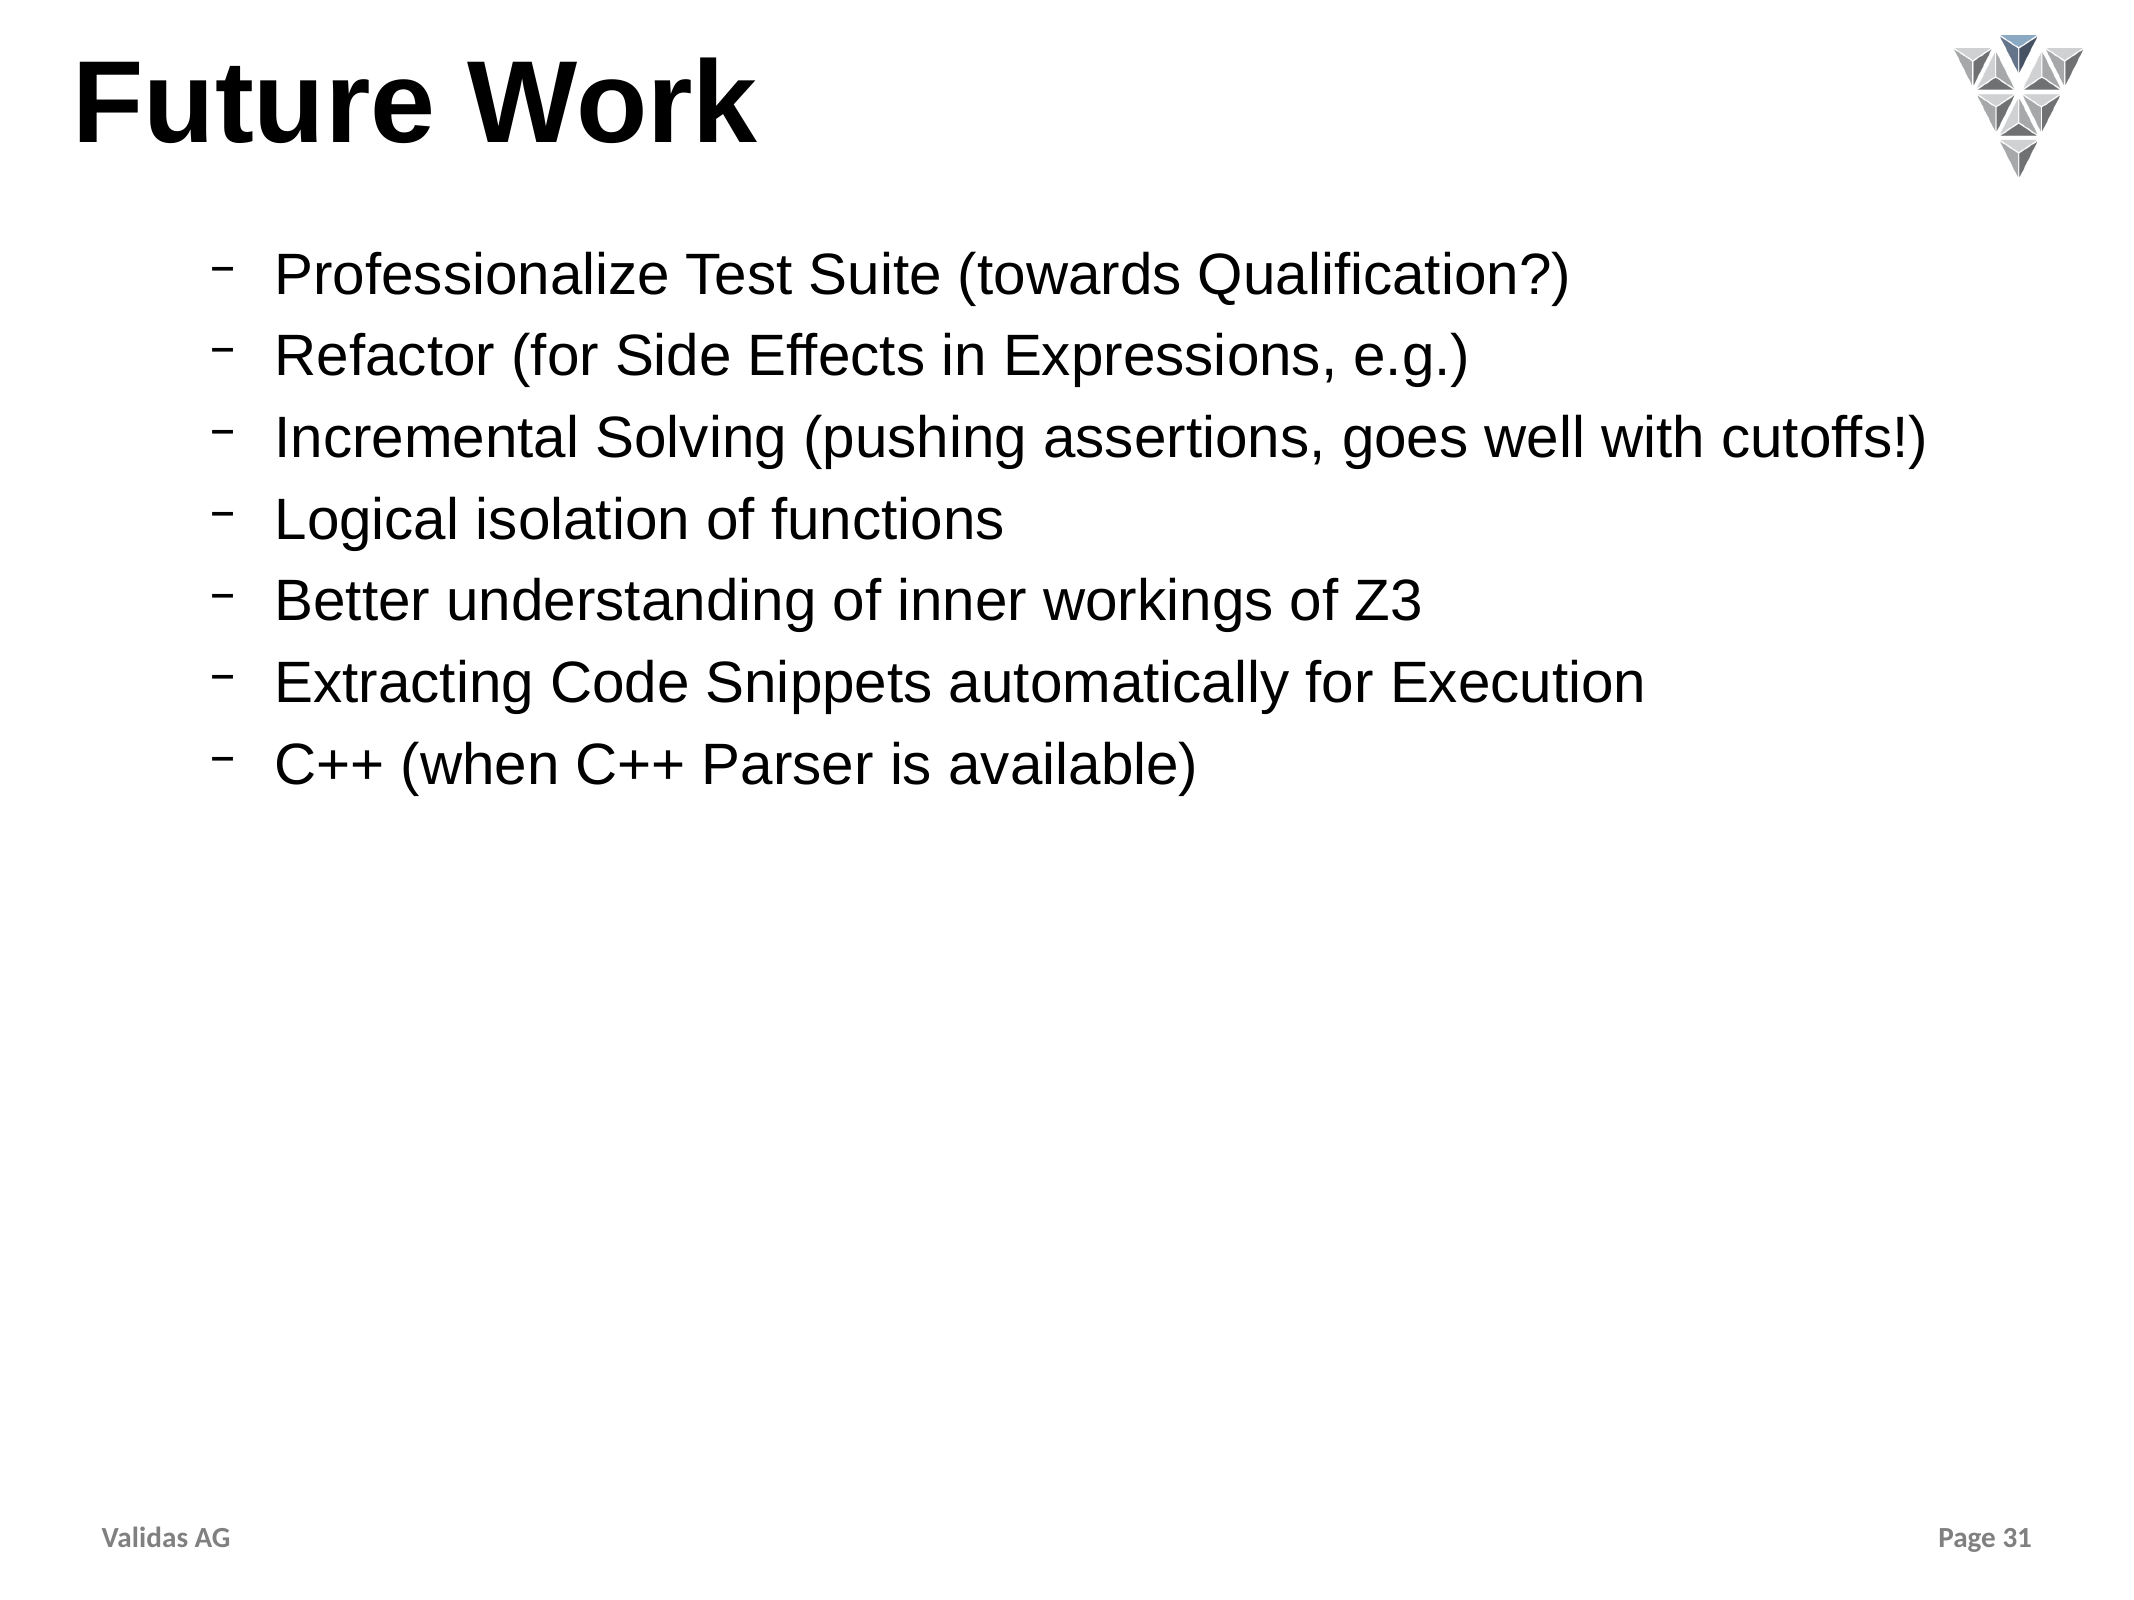

# Future Work
Professionalize Test Suite (towards Qualification?)
Refactor (for Side Effects in Expressions, e.g.)
Incremental Solving (pushing assertions, goes well with cutoffs!)
Logical isolation of functions
Better understanding of inner workings of Z3
Extracting Code Snippets automatically for Execution
C++ (when C++ Parser is available)